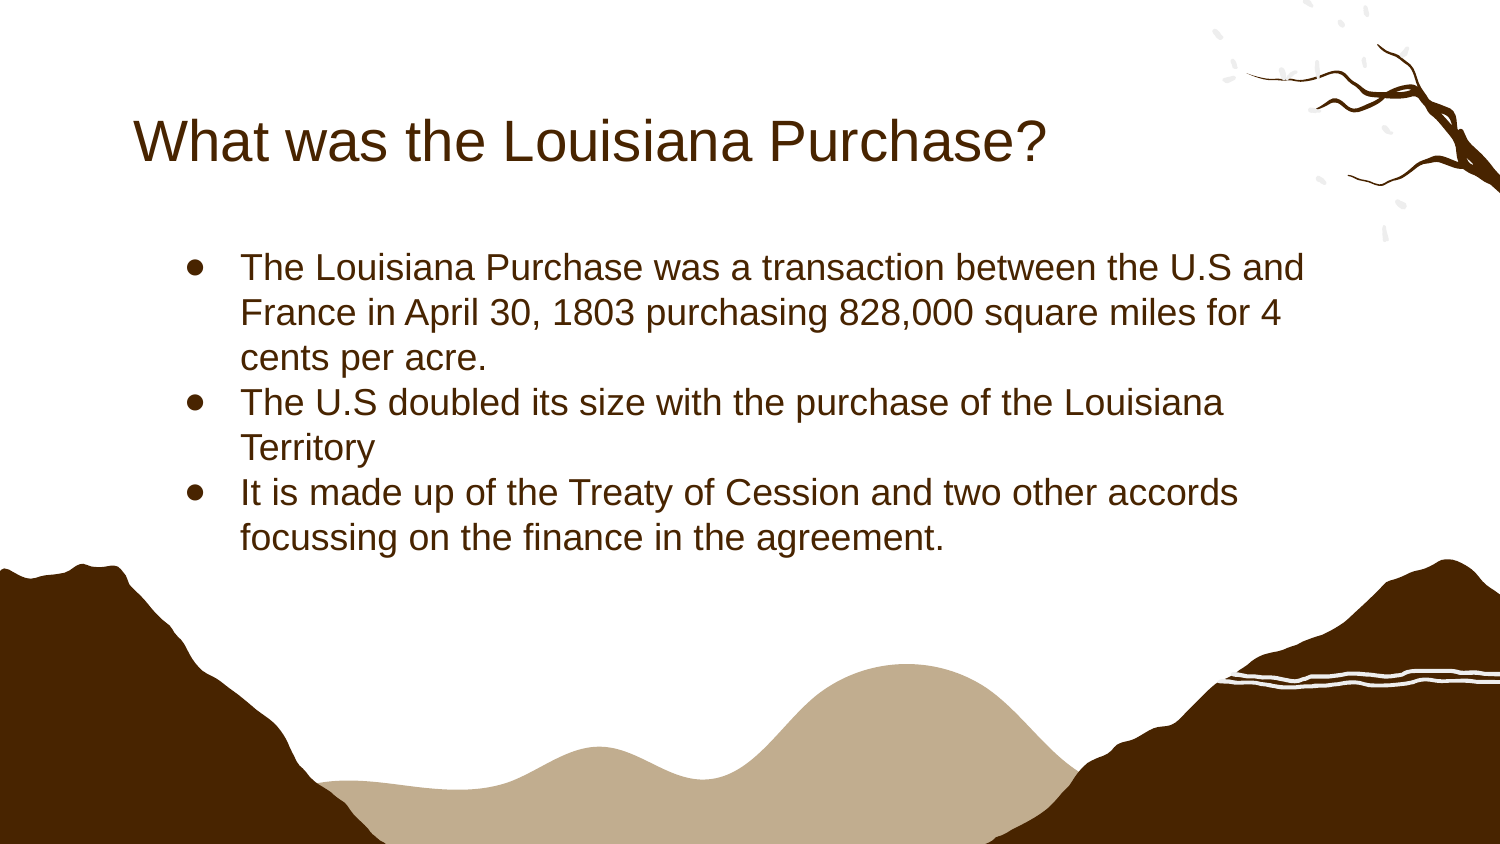

# What was the Louisiana Purchase?
The Louisiana Purchase was a transaction between the U.S and France in April 30, 1803 purchasing 828,000 square miles for 4 cents per acre.
The U.S doubled its size with the purchase of the Louisiana Territory
It is made up of the Treaty of Cession and two other accords focussing on the finance in the agreement.